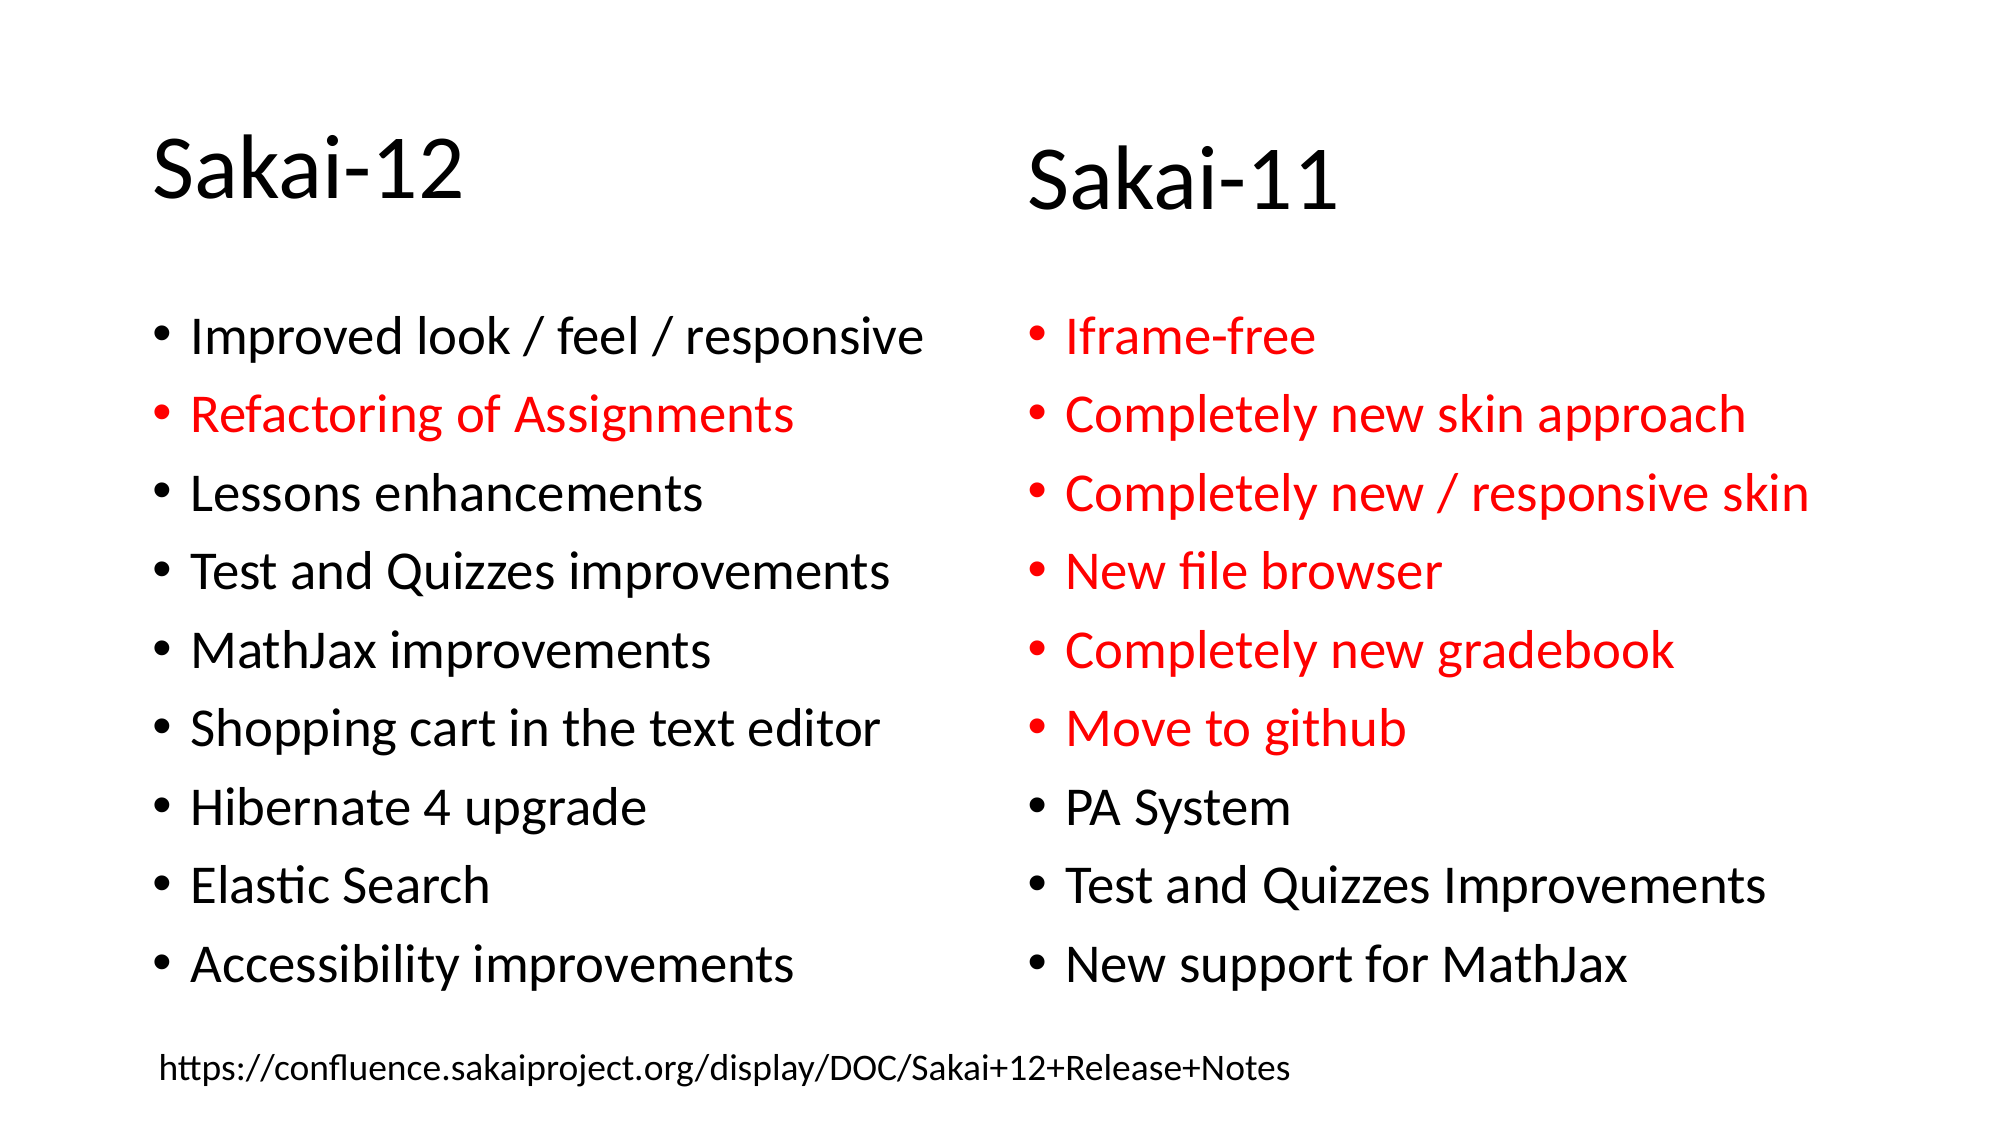

# Sakai-12
Sakai-11
Improved look / feel / responsive
Refactoring of Assignments
Lessons enhancements
Test and Quizzes improvements
MathJax improvements
Shopping cart in the text editor
Hibernate 4 upgrade
Elastic Search
Accessibility improvements
Iframe-free
Completely new skin approach
Completely new / responsive skin
New file browser
Completely new gradebook
Move to github
PA System
Test and Quizzes Improvements
New support for MathJax

https://confluence.sakaiproject.org/display/DOC/Sakai+12+Release+Notes